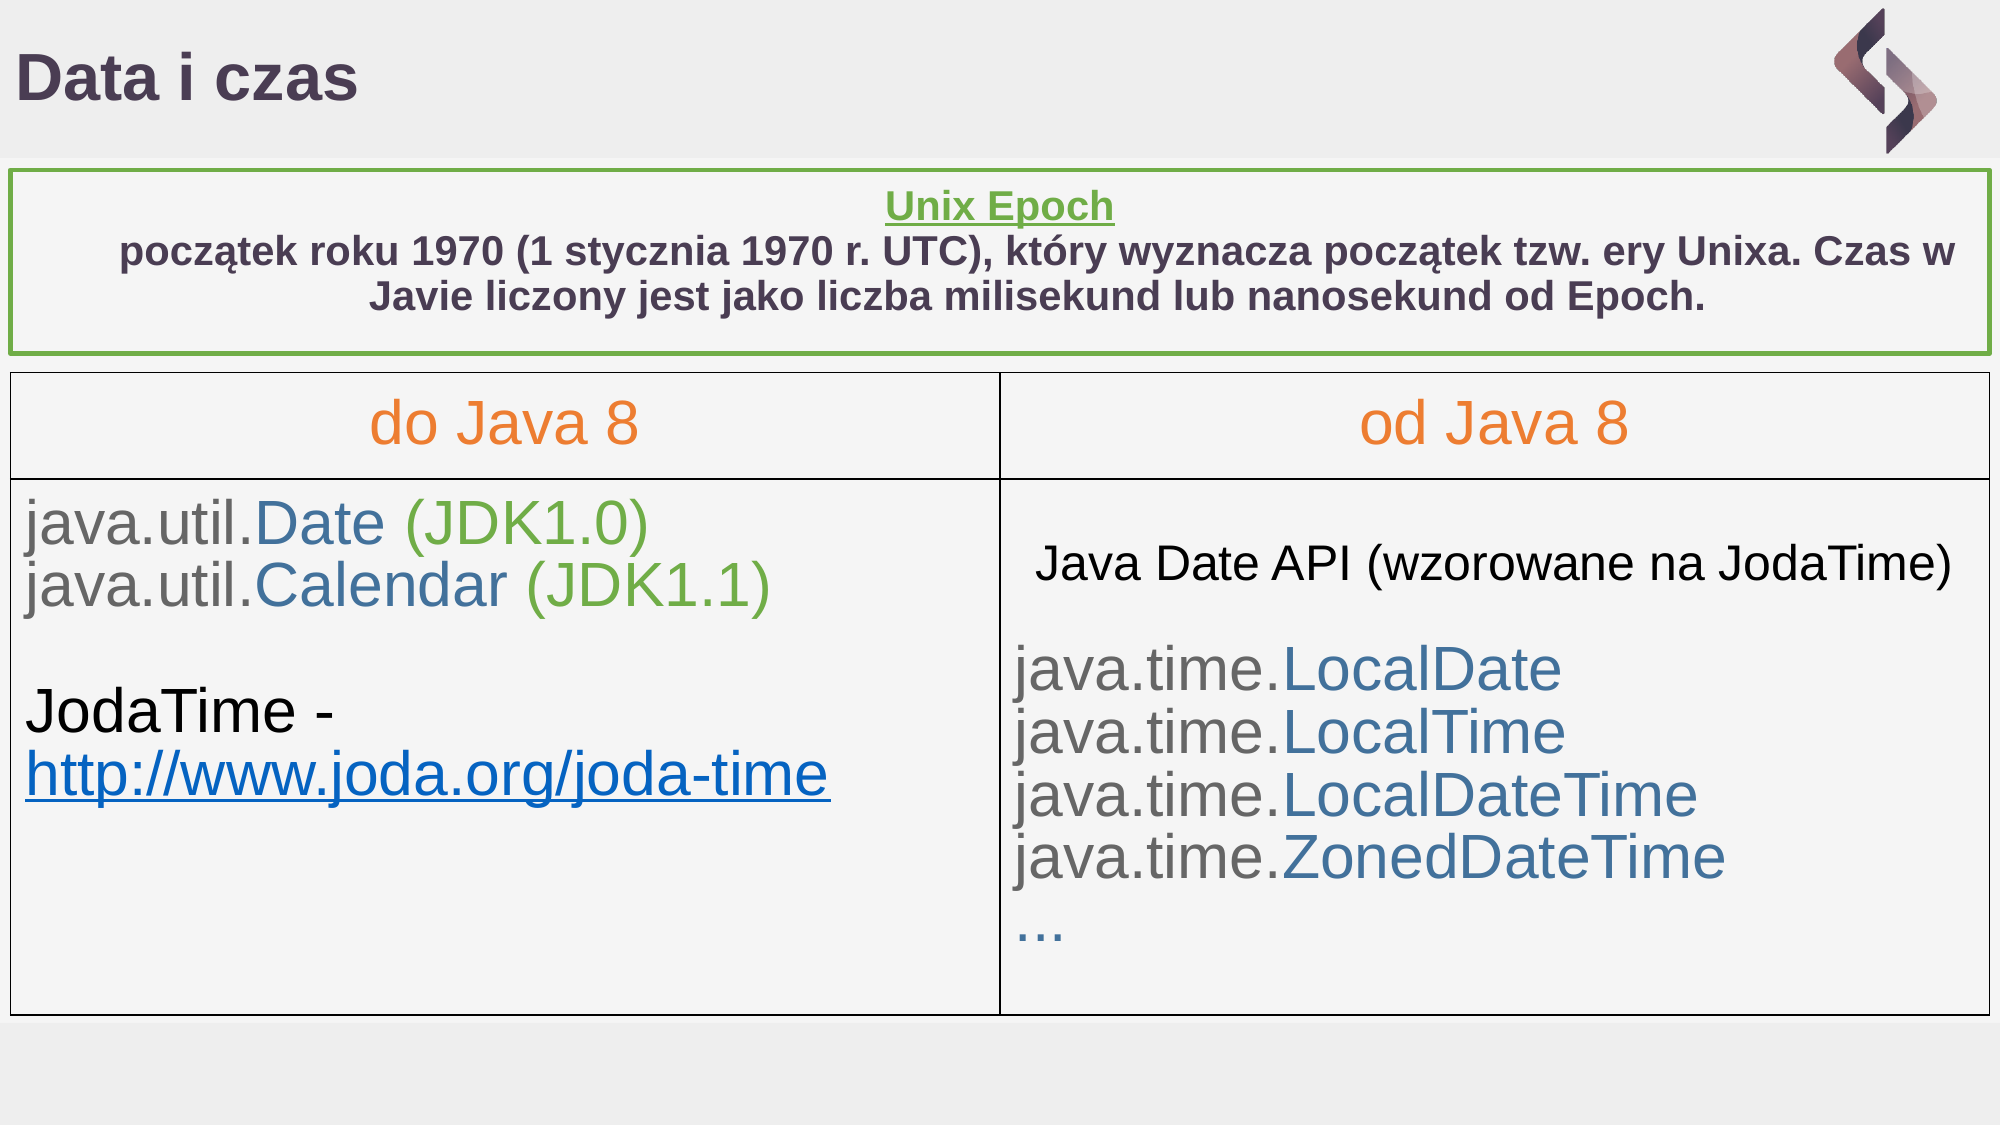

# Data i czas
Unix Epoch
początek roku 1970 (1 stycznia 1970 r. UTC), który wyznacza początek tzw. ery Unixa. Czas w Javie liczony jest jako liczba milisekund lub nanosekund od Epoch.
| do Java 8 | od Java 8 |
| --- | --- |
| java.util.Date (JDK1.0) java.util.Calendar (JDK1.1) JodaTime - http://www.joda.org/joda-time | Java Date API (wzorowane na JodaTime) java.time.LocalDate java.time.LocalTime java.time.LocalDateTime java.time.ZonedDateTime ... |